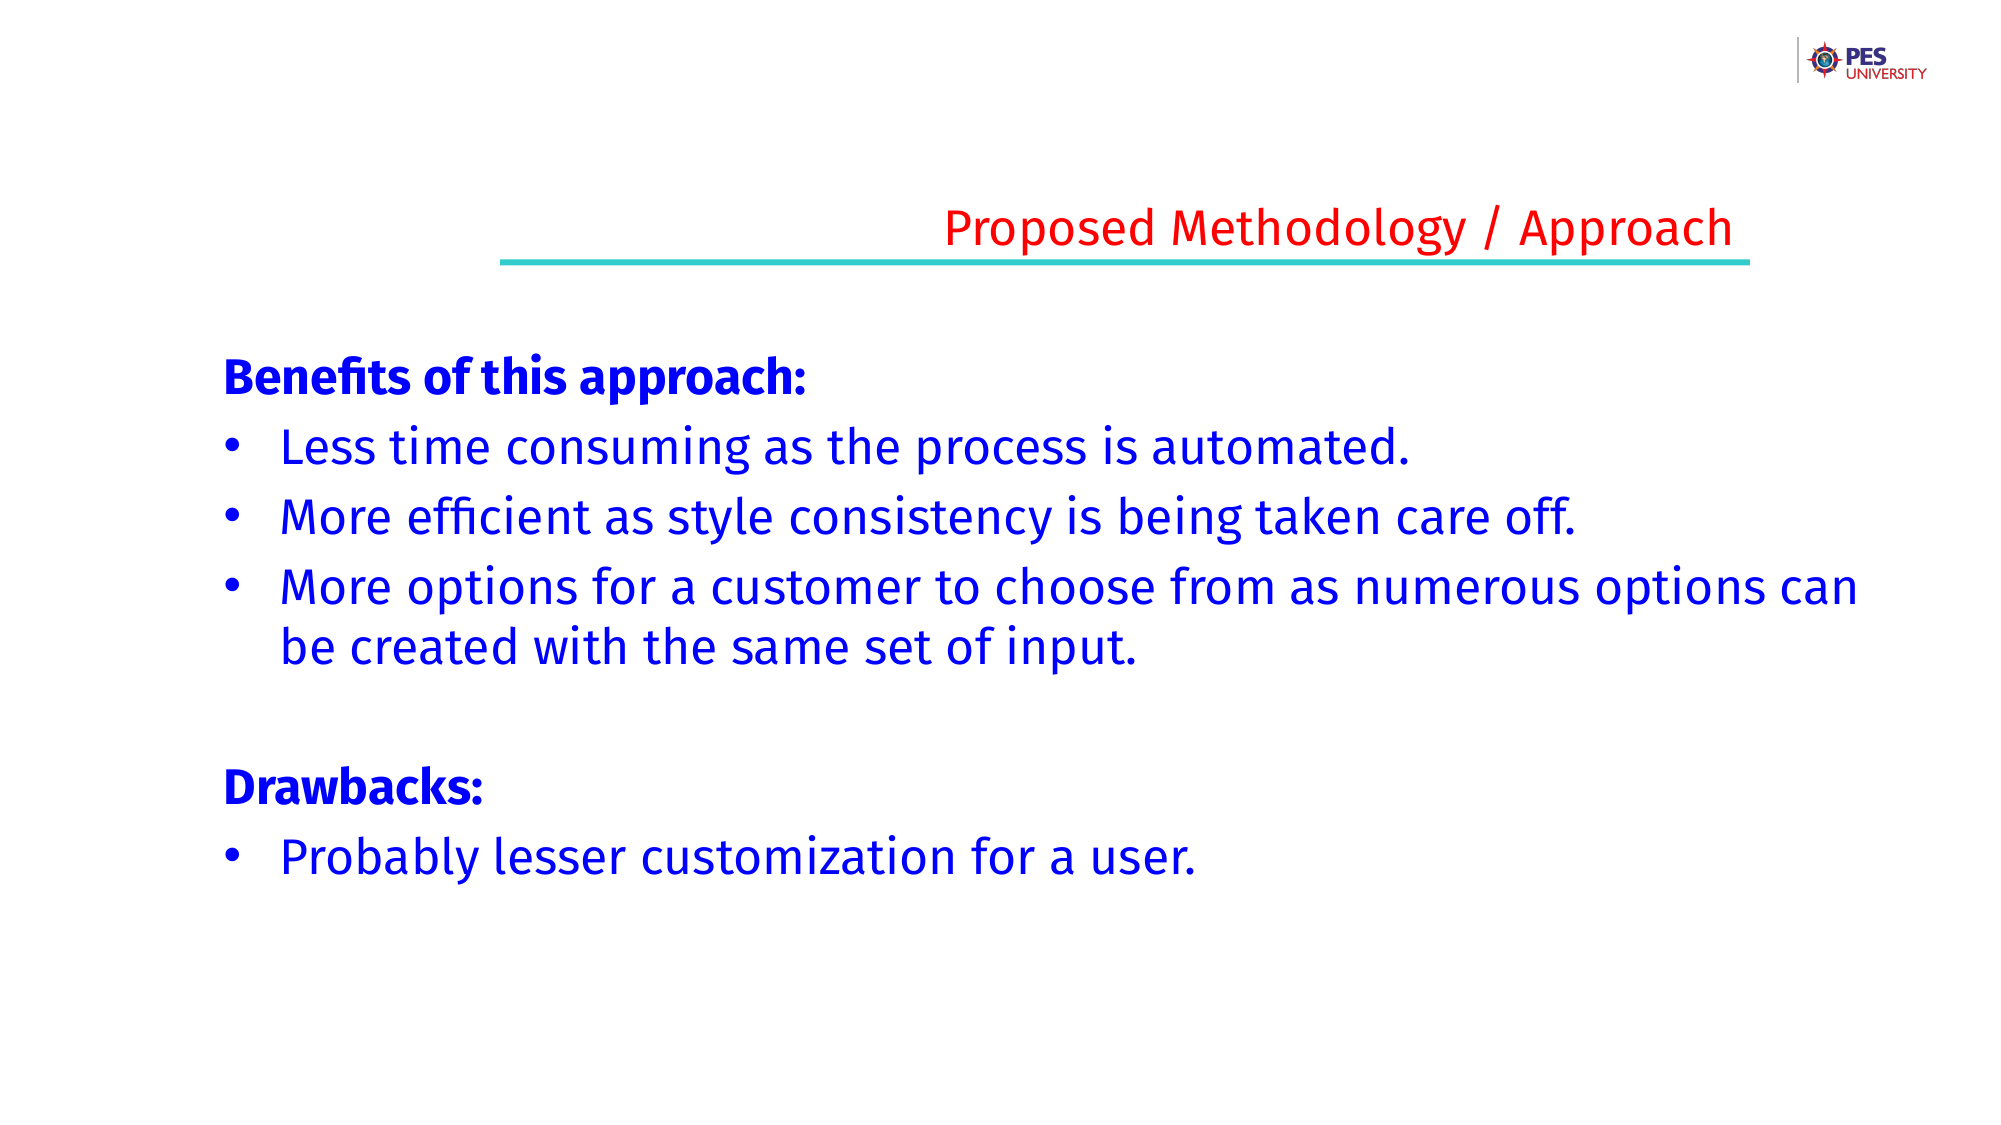

Proposed Methodology / Approach

Benefits of this approach:
Less time consuming as the process is automated.
More efficient as style consistency is being taken care off.
More options for a customer to choose from as numerous options can be created with the same set of input.

Drawbacks:
Probably lesser customization for a user.